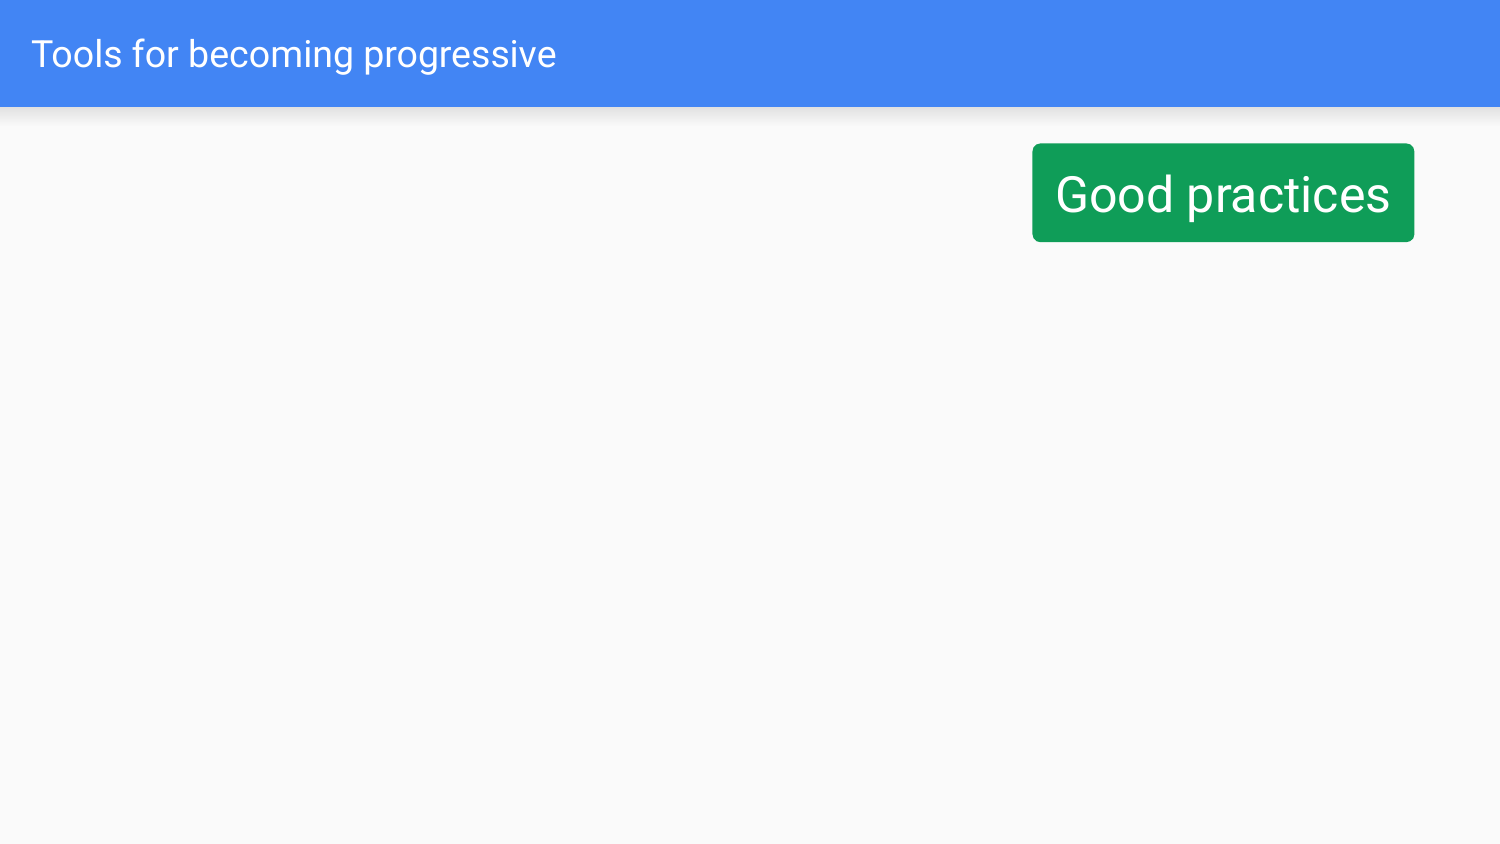

# Tools for becoming progressive
Good practices